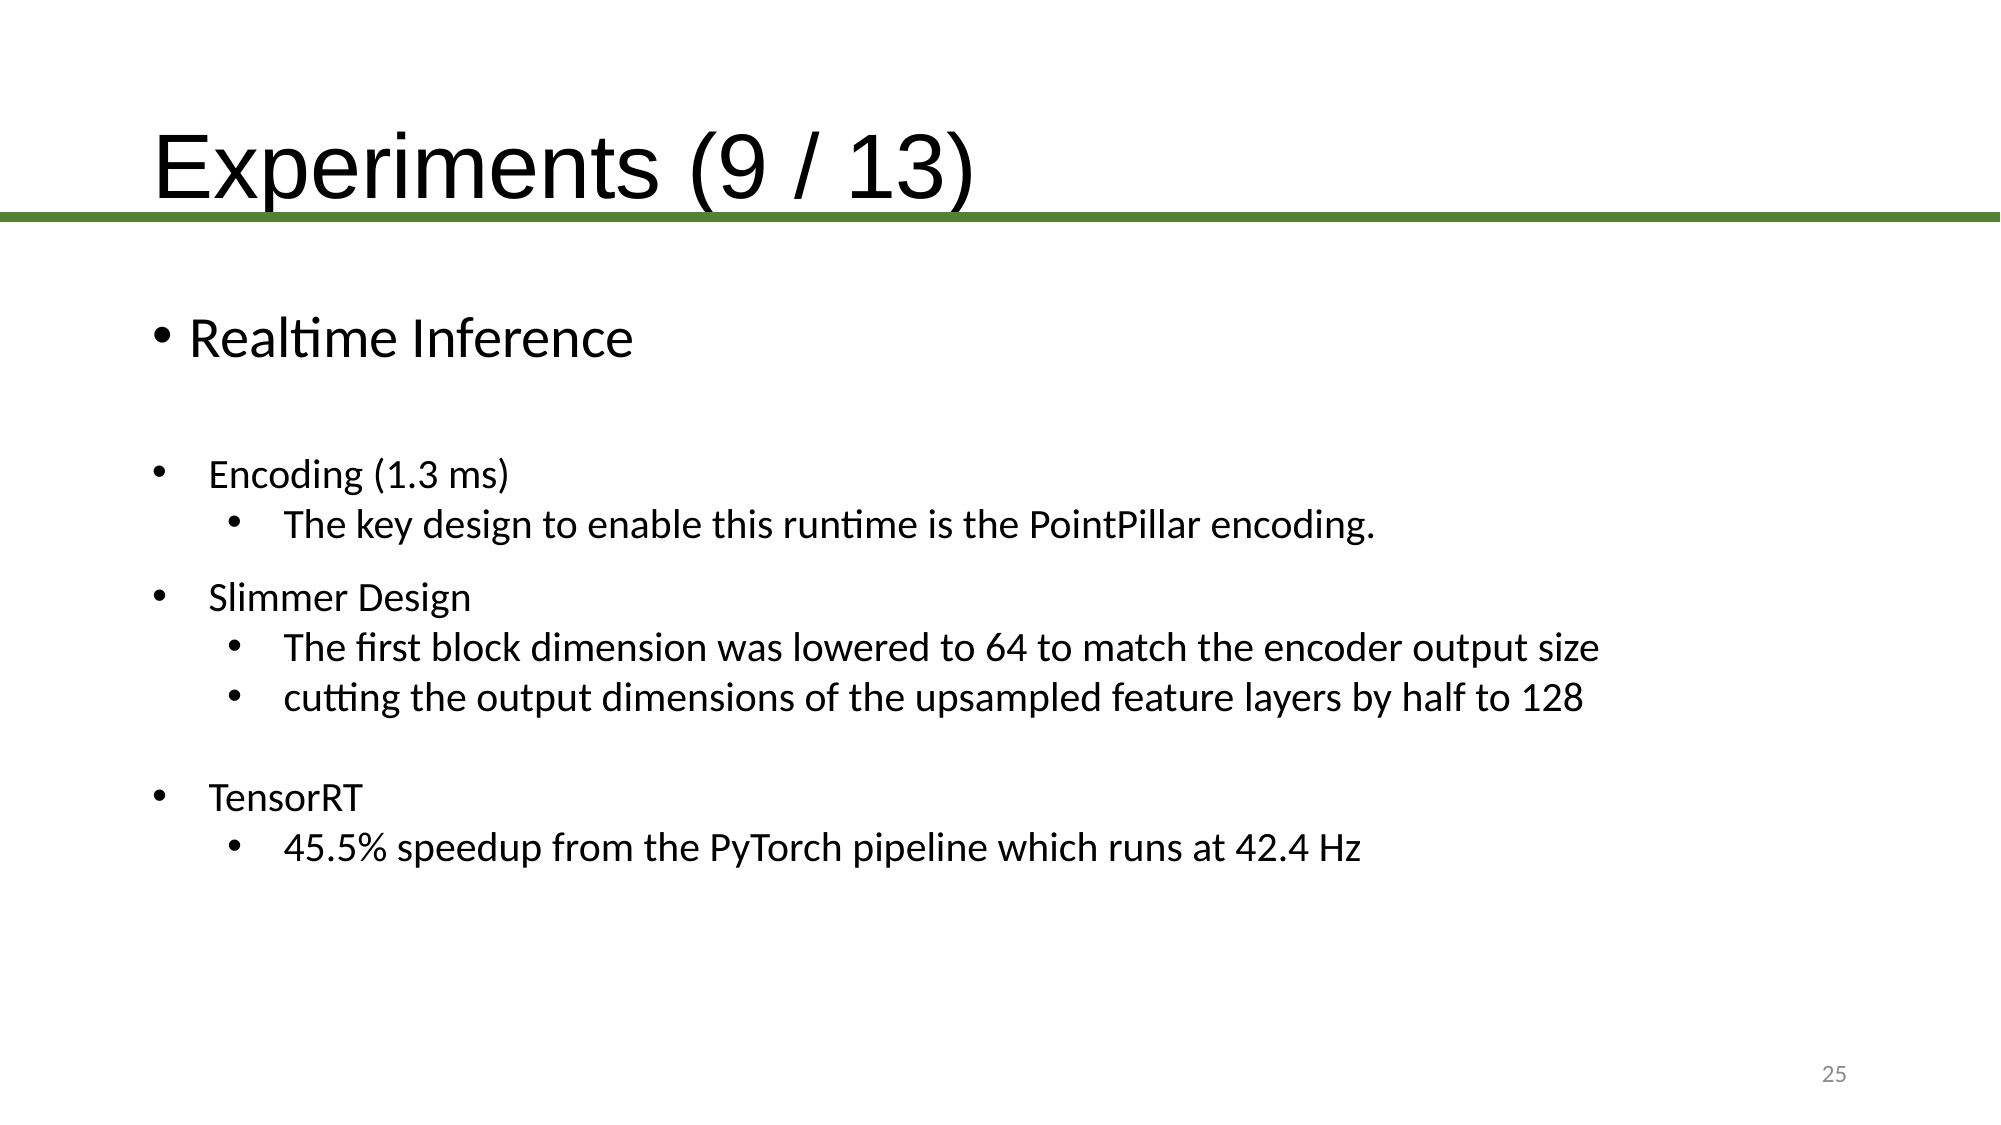

# Experiments (9 / 13)
Realtime Inference
Encoding (1.3 ms)
The key design to enable this runtime is the PointPillar encoding.

Slimmer Design
The first block dimension was lowered to 64 to match the encoder output size
cutting the output dimensions of the upsampled feature layers by half to 128

TensorRT
45.5% speedup from the PyTorch pipeline which runs at 42.4 Hz

25